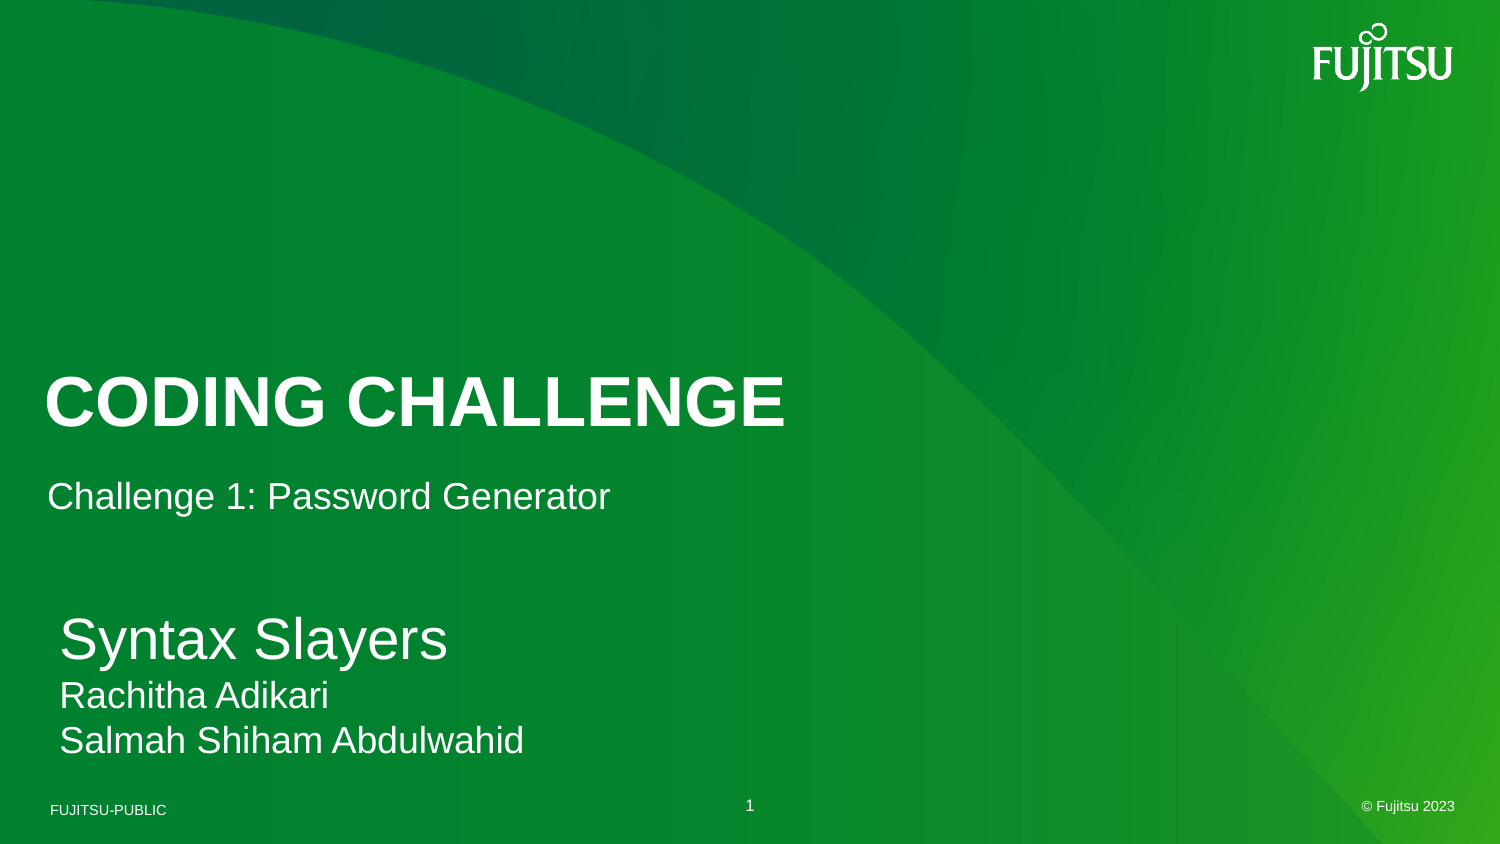

# CODING CHALLENGE
Challenge 1: Password Generator
Syntax Slayers
Rachitha Adikari
Salmah Shiham Abdulwahid